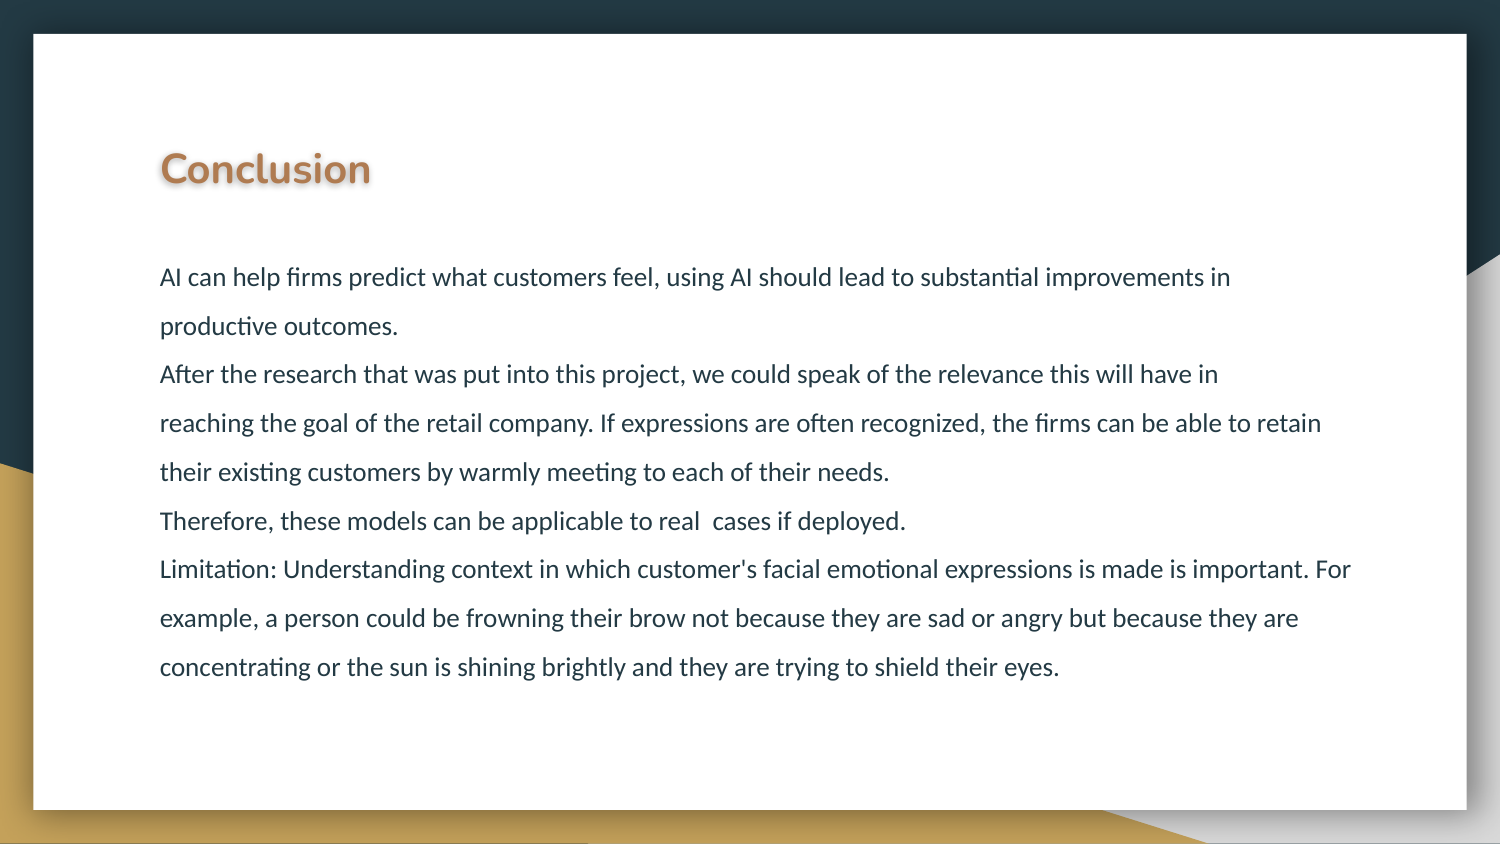

# Conclusion
AI can help firms predict what customers feel, using AI should lead to substantial improvements in
productive outcomes.
After the research that was put into this project, we could speak of the relevance this will have in
reaching the goal of the retail company. If expressions are often recognized, the firms can be able to retain their existing customers by warmly meeting to each of their needs.
Therefore, these models can be applicable to real  cases if deployed.
Limitation: Understanding context in which customer's facial emotional expressions is made is important. For example, a person could be frowning their brow not because they are sad or angry but because they are concentrating or the sun is shining brightly and they are trying to shield their eyes.